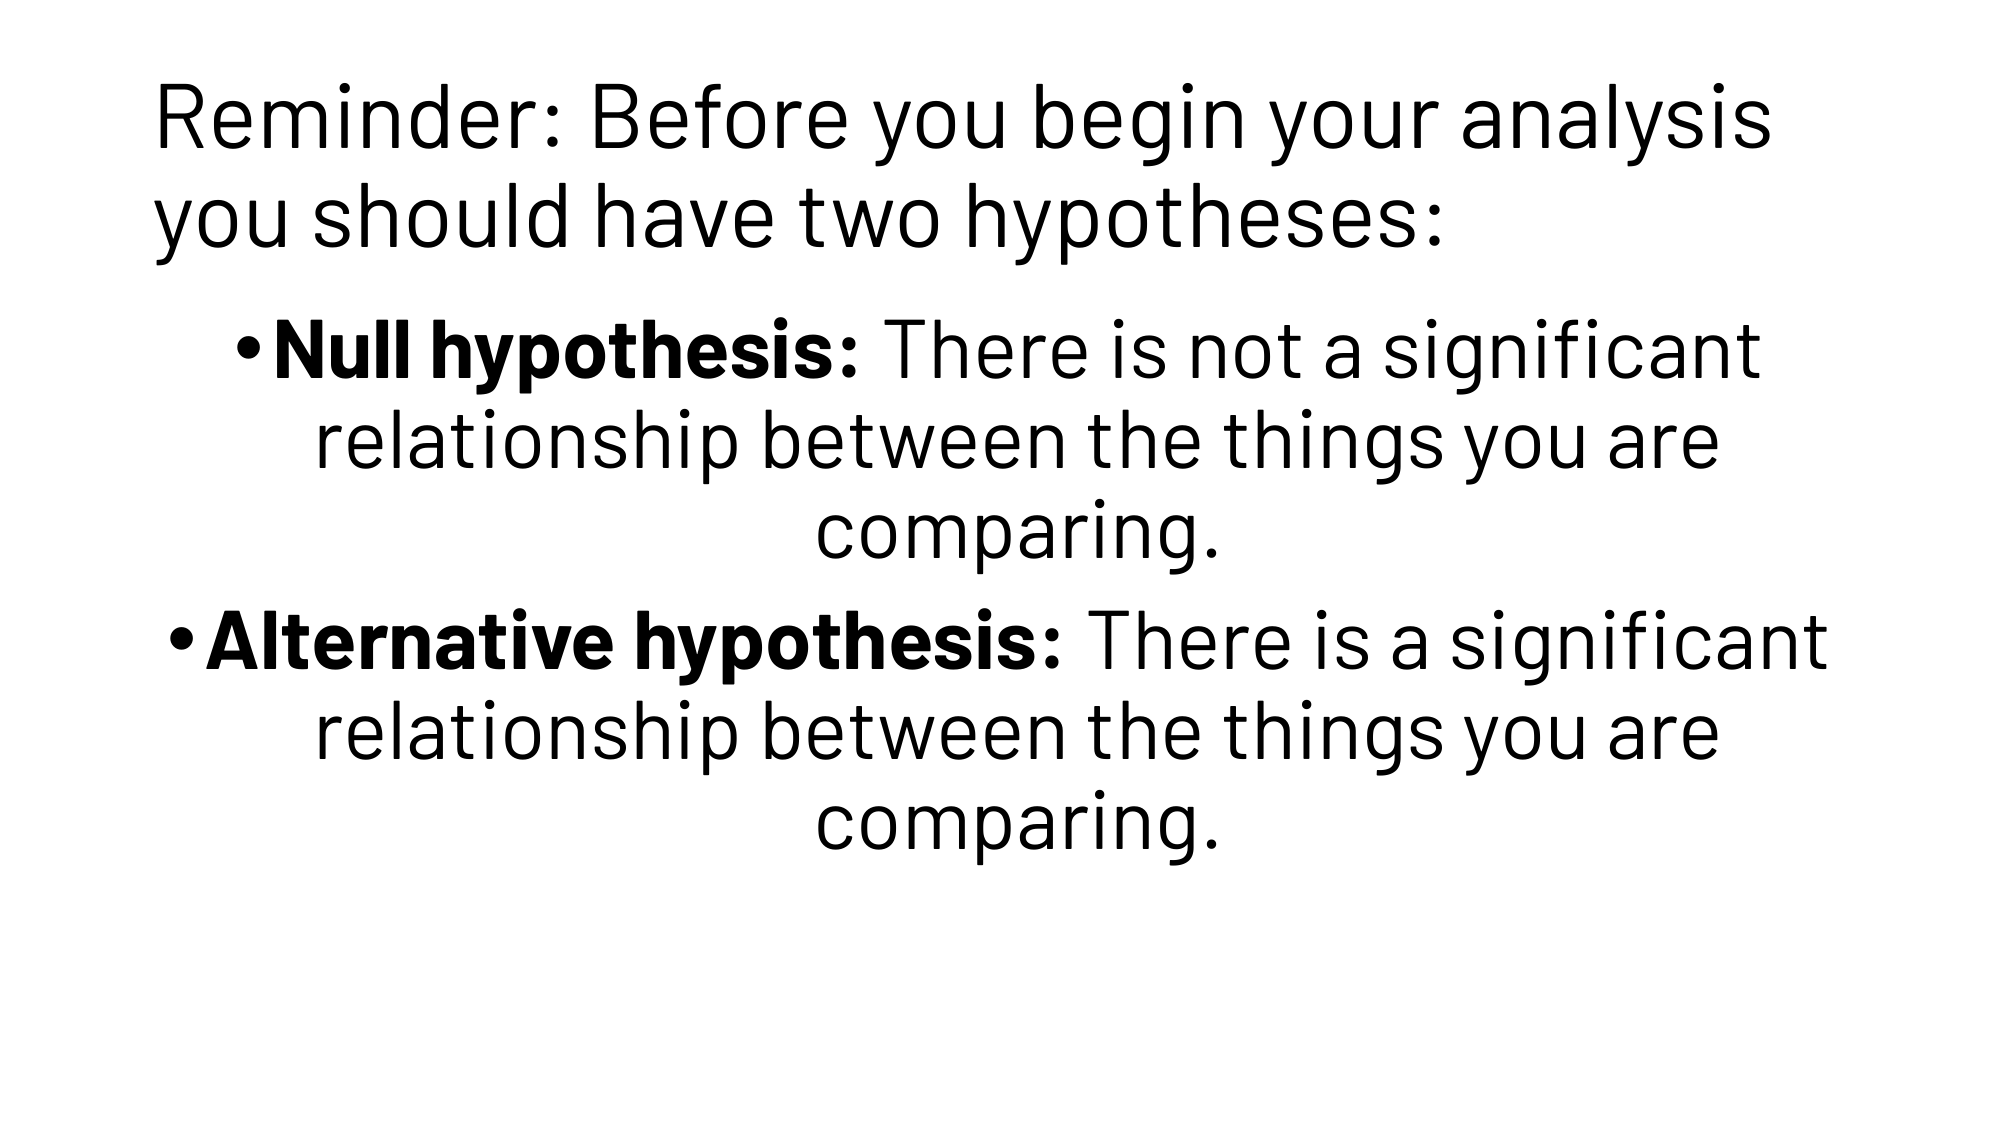

# Reminder: Before you begin your analysis you should have two hypotheses:
Null hypothesis: There is not a significant relationship between the things you are comparing.
Alternative hypothesis: There is a significant relationship between the things you are comparing.